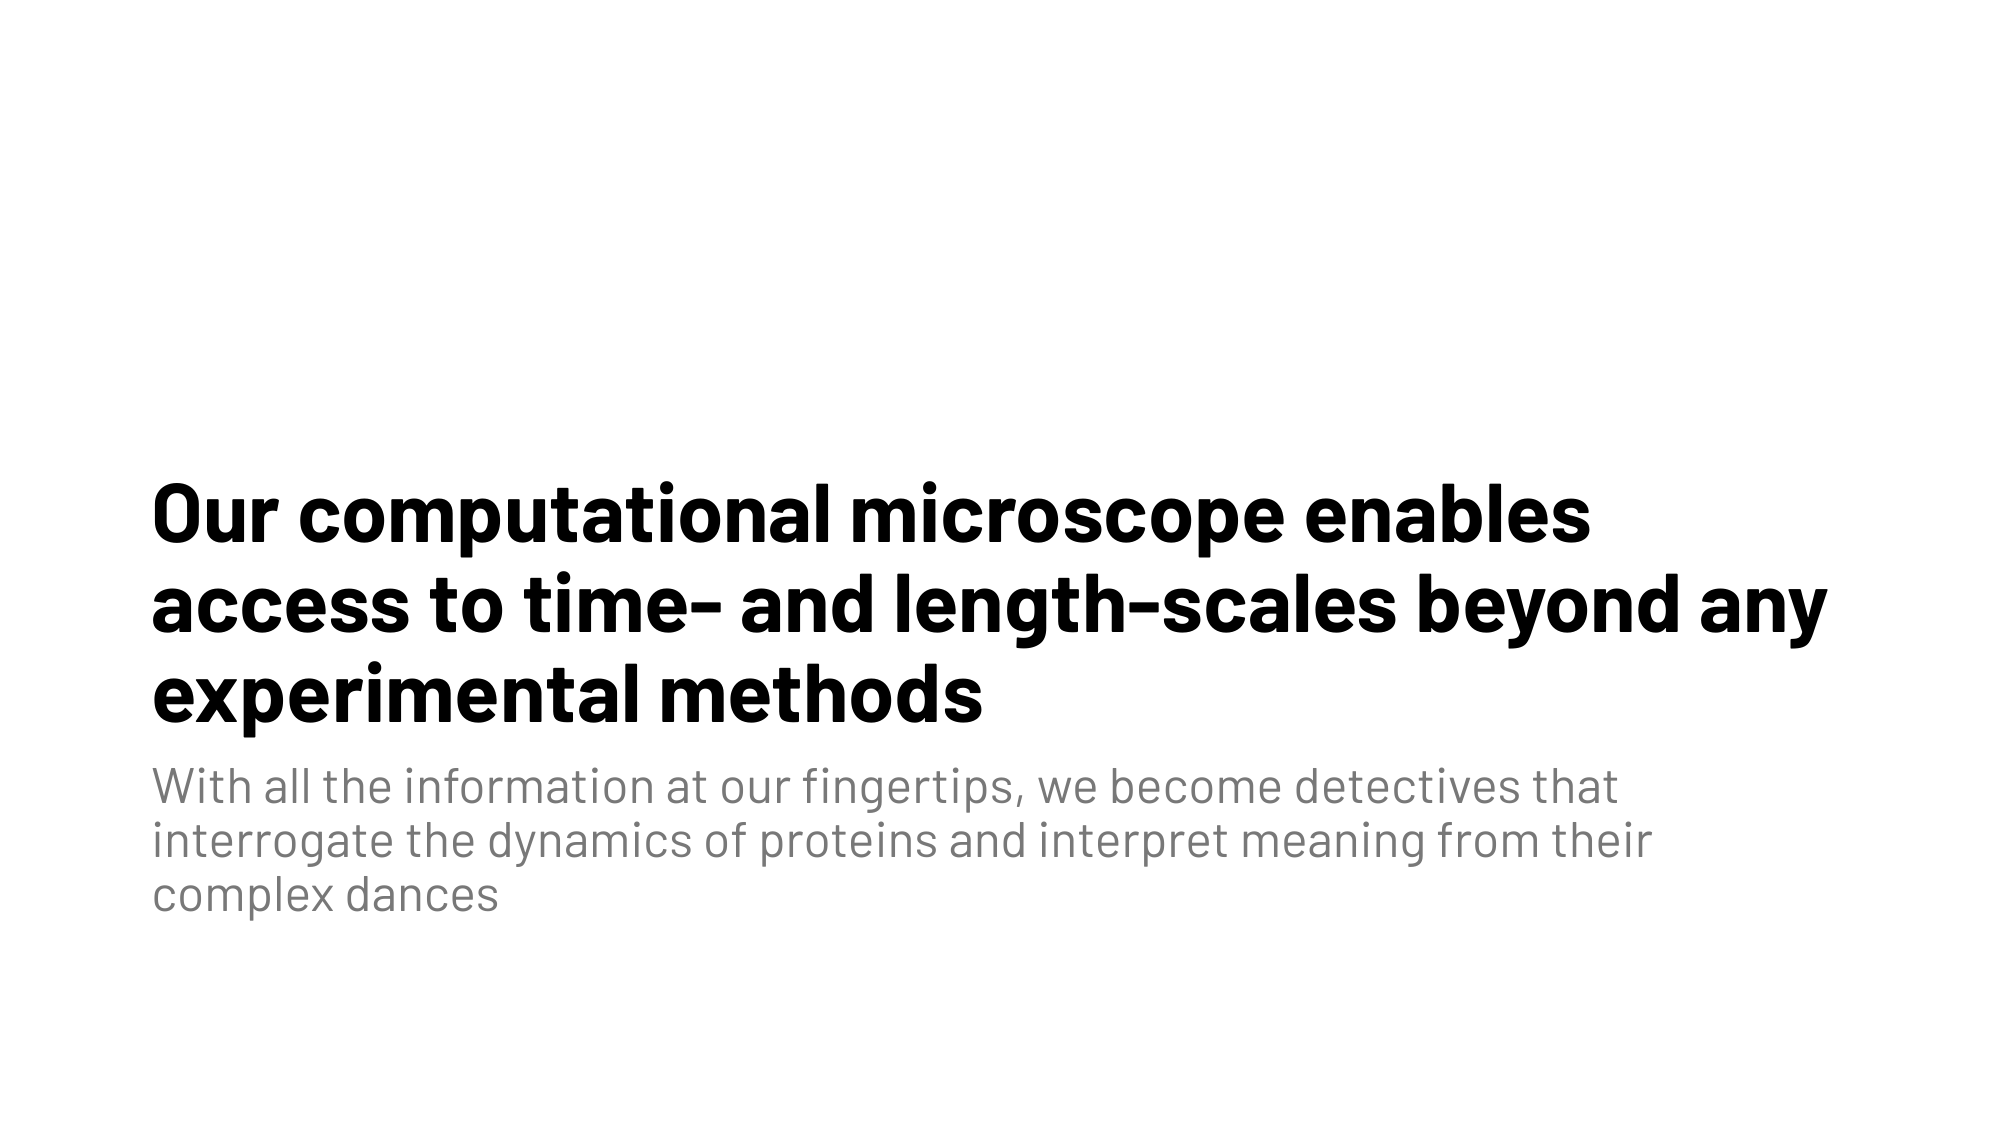

# Our computational microscope enables access to time- and length-scales beyond any experimental methods
With all the information at our fingertips, we become detectives that interrogate the dynamics of proteins and interpret meaning from their complex dances